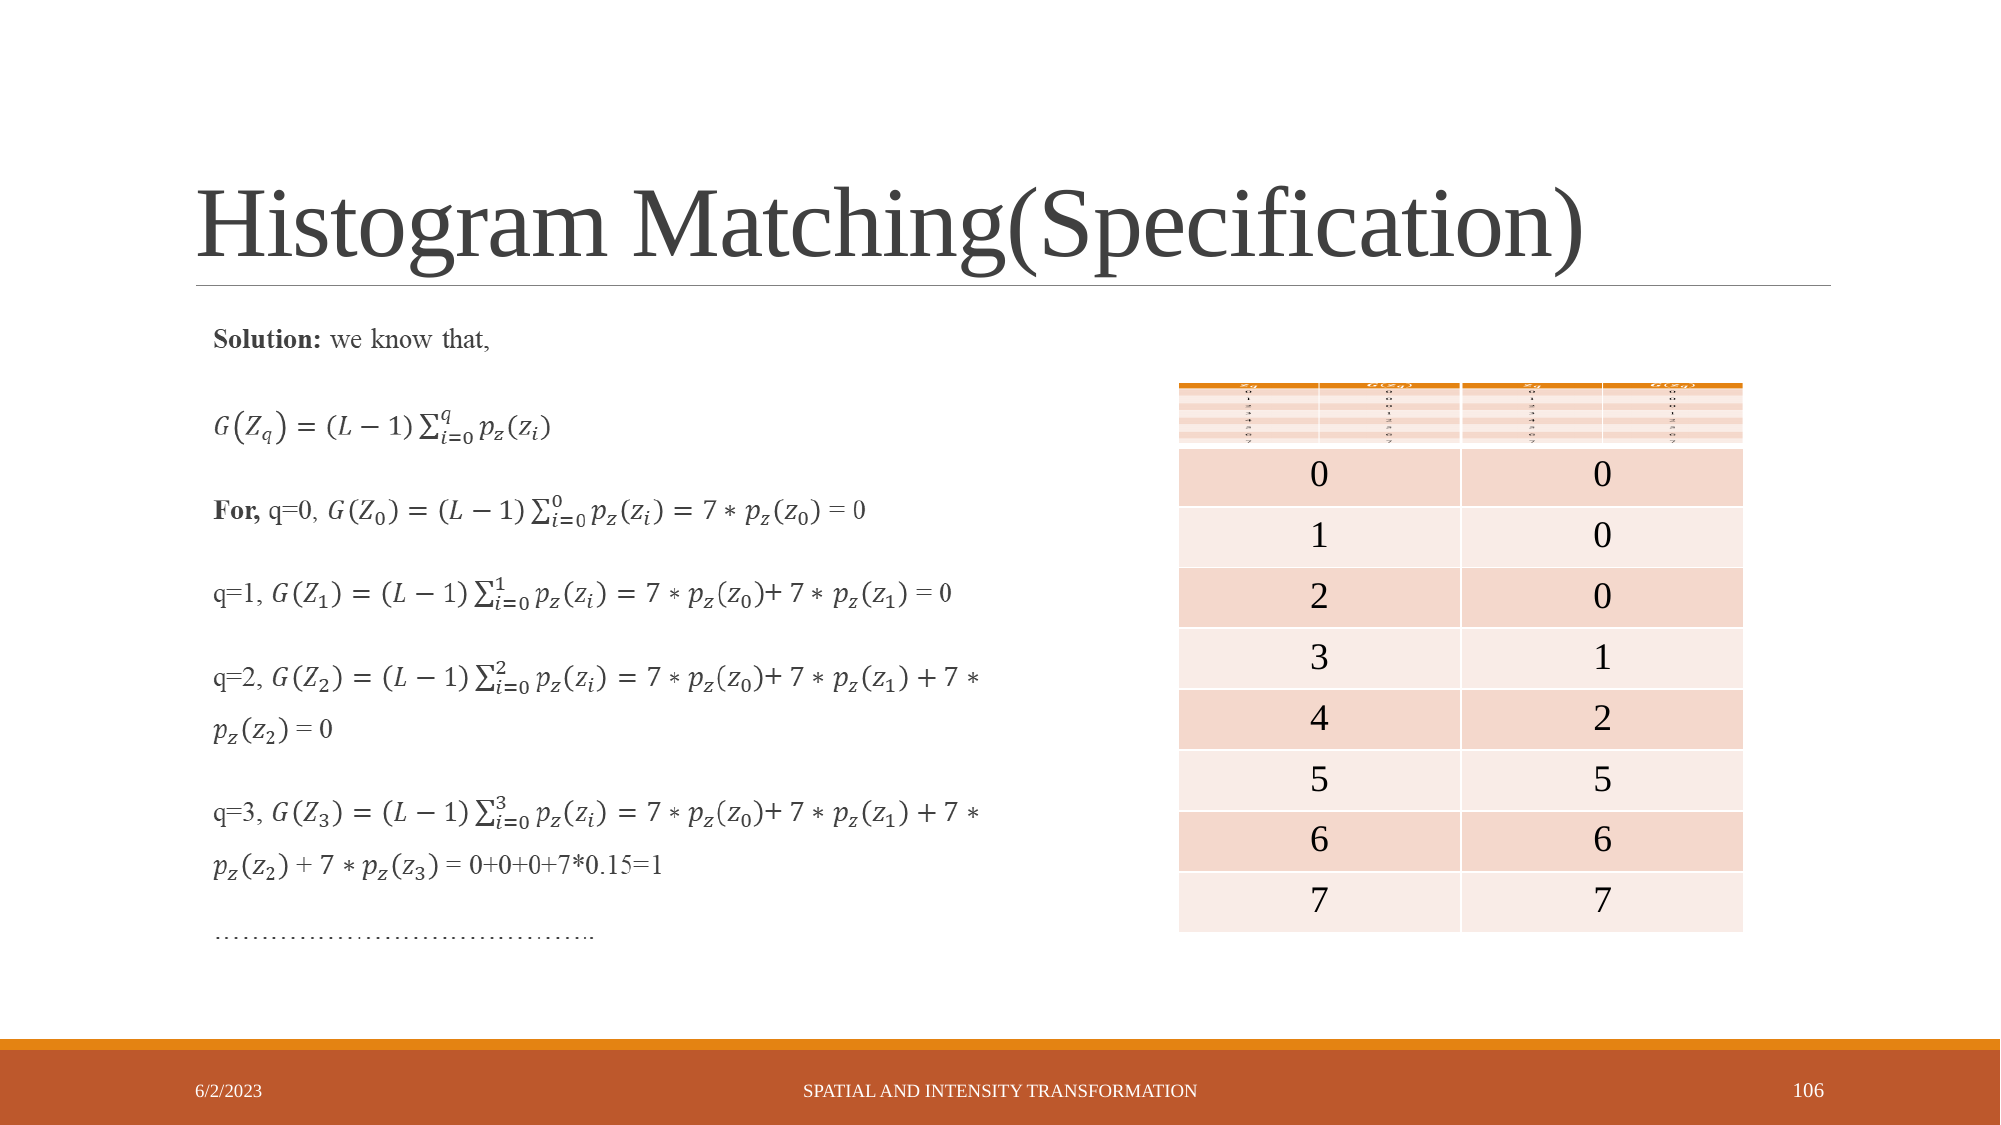

# Histogram Matching(Specification)

|  |  |
| --- | --- |
| 0 | 0 |
| 1 | 0 |
| 2 | 0 |
| 3 | 1 |
| 4 | 2 |
| 5 | 5 |
| 6 | 6 |
| 7 | 7 |
6/2/2023
Spatial and Intensity Transformation
106